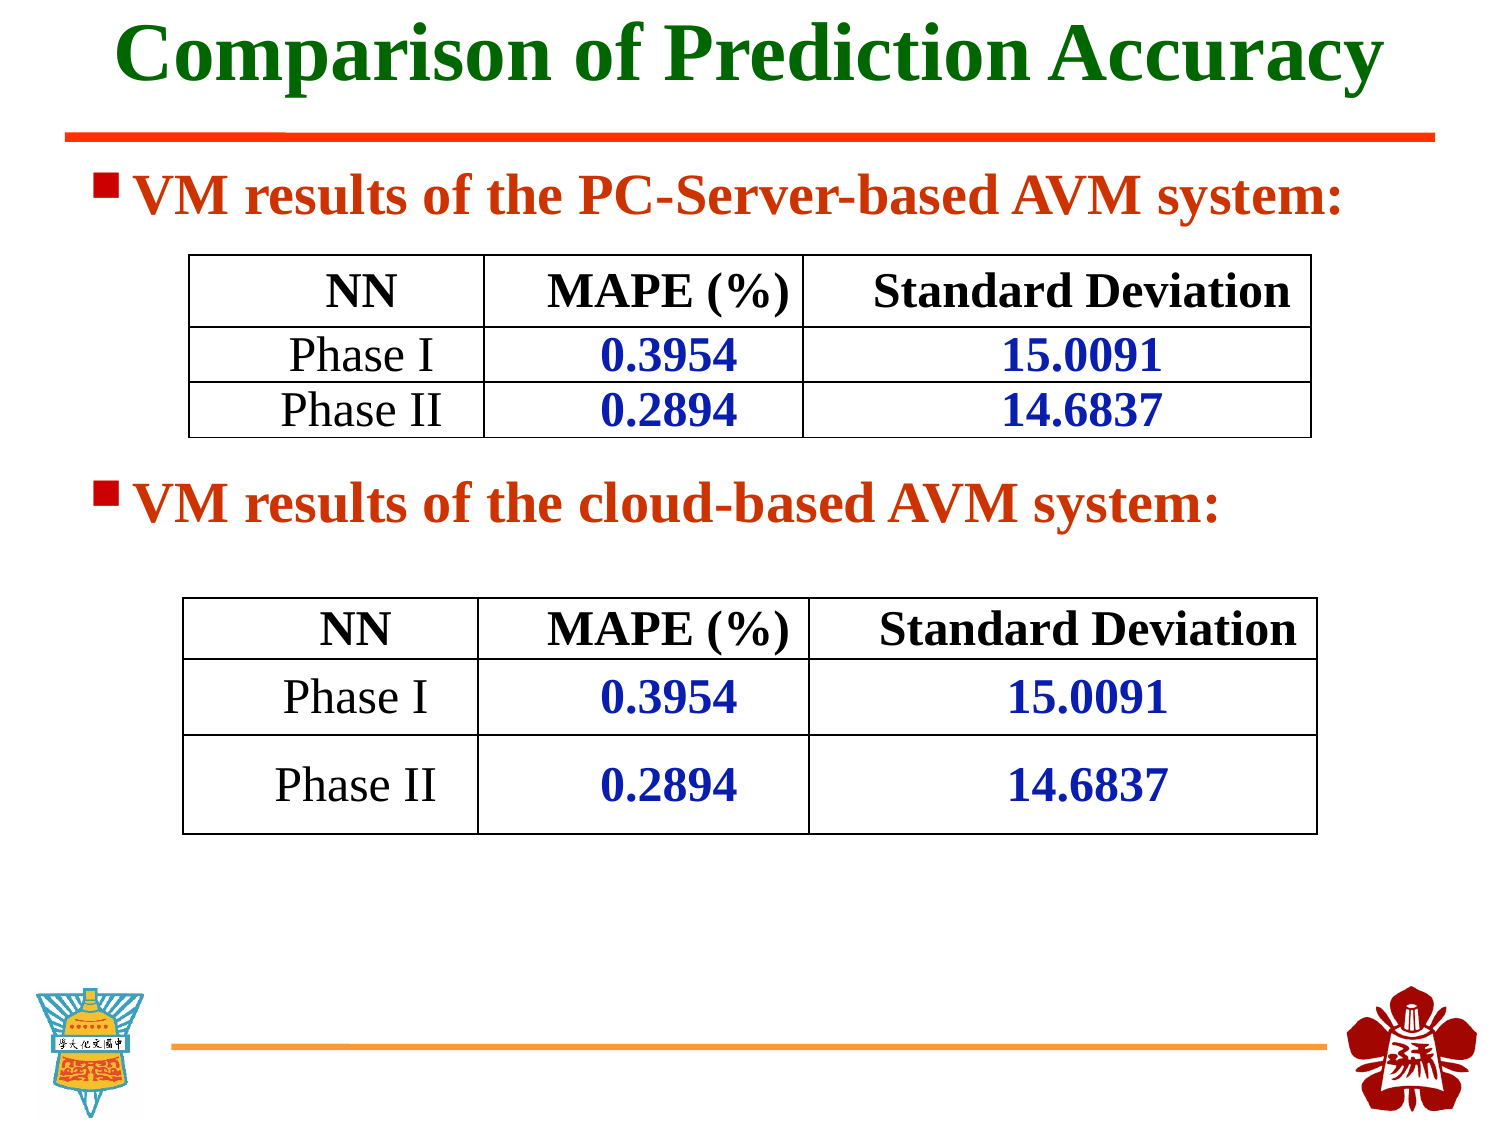

# Comparison of Prediction Accuracy
VM results of the PC-Server-based AVM system:

VM results of the cloud-based AVM system:

| NN | MAPE (%) | Standard Deviation |
| --- | --- | --- |
| Phase I | 0.3954 | 15.0091 |
| Phase II | 0.2894 | 14.6837 |
| NN | MAPE (%) | Standard Deviation |
| --- | --- | --- |
| Phase I | 0.3954 | 15.0091 |
| Phase II | 0.2894 | 14.6837 |